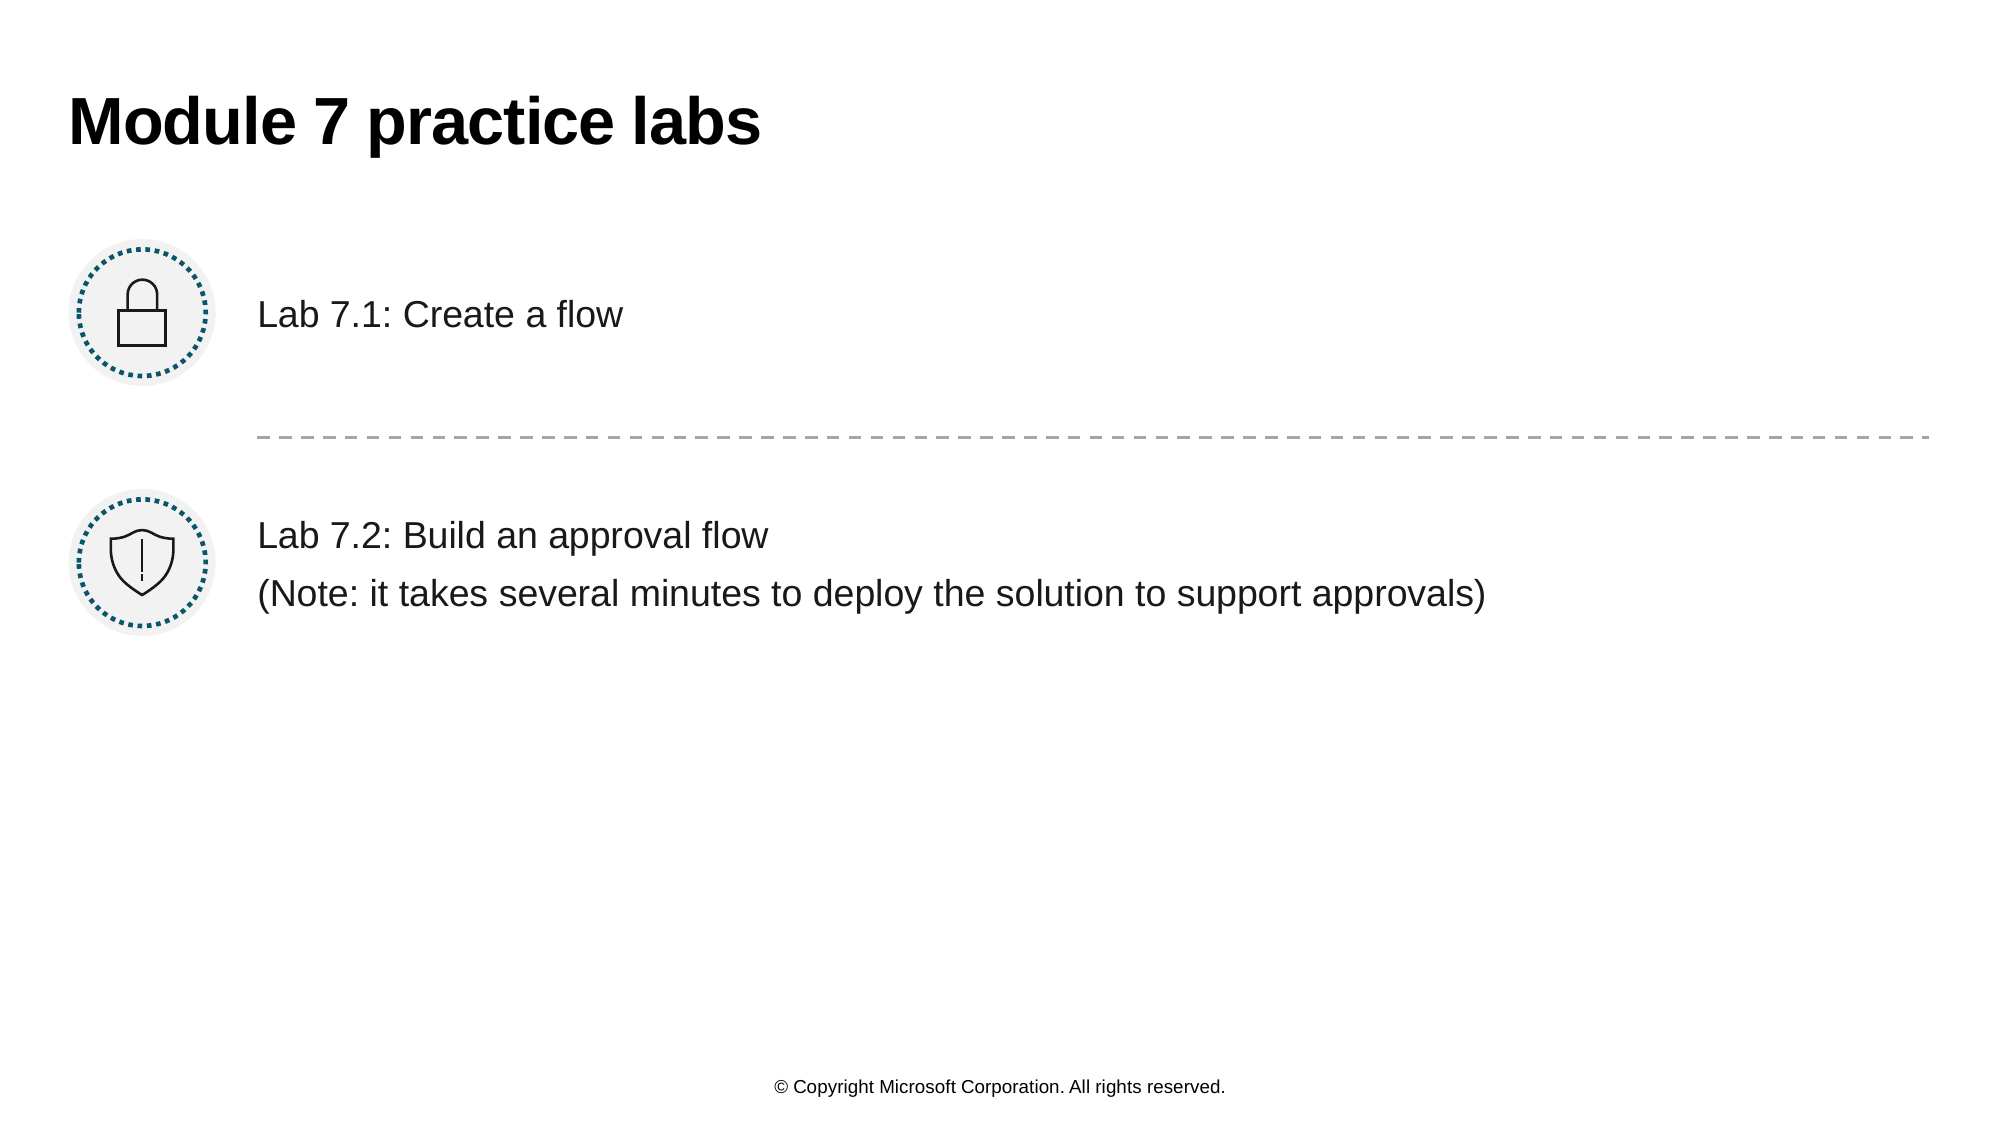

# Module 7 practice labs

Lab 7.1: Create a flow

Lab 7.2: Build an approval flow
(Note: it takes several minutes to deploy the solution to support approvals)